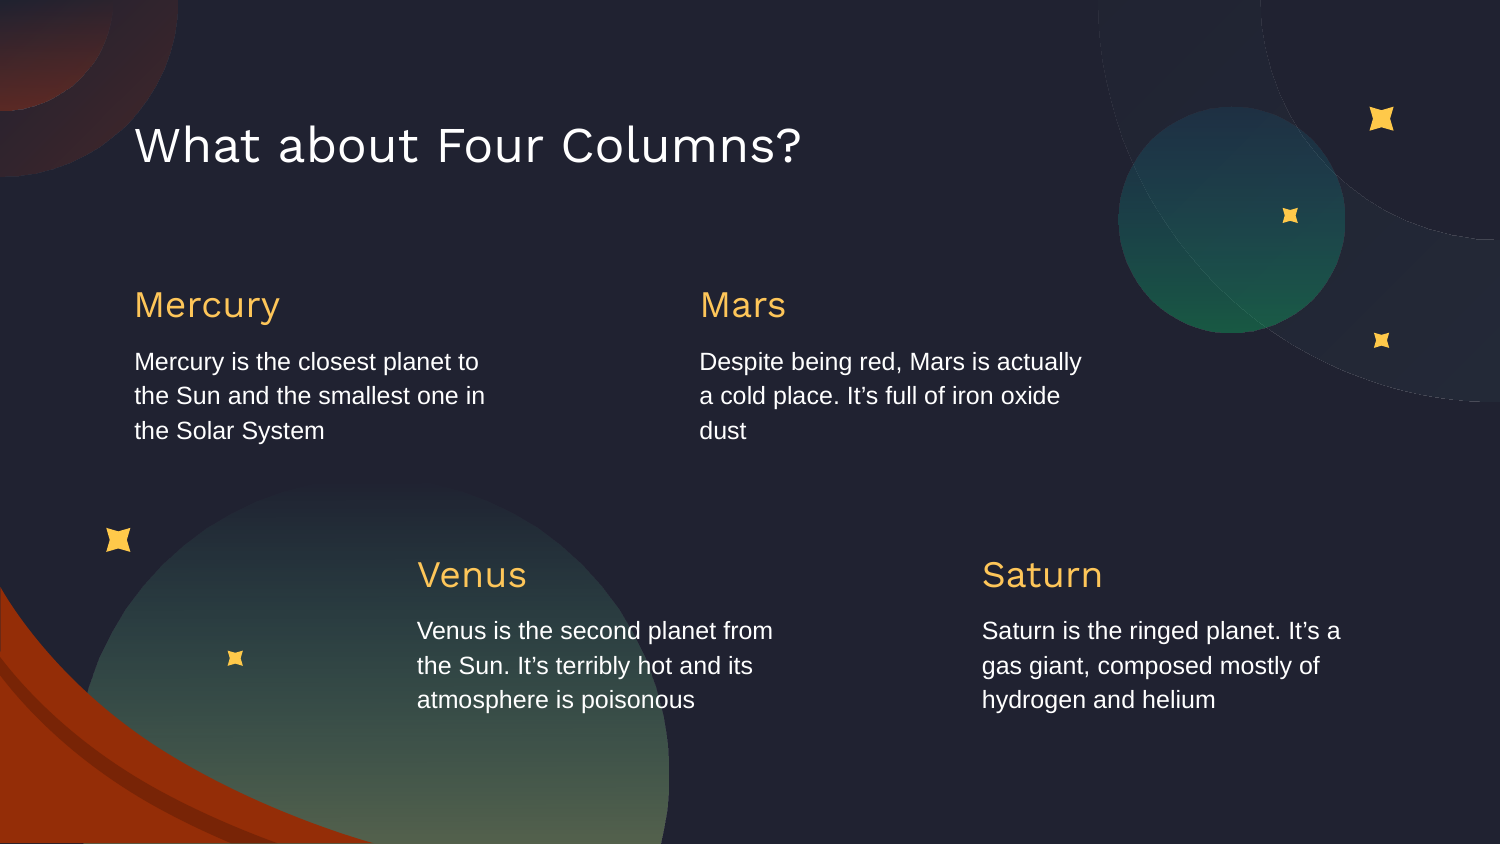

# What about Four Columns?
Mercury
Mars
Mercury is the closest planet to the Sun and the smallest one in the Solar System
Despite being red, Mars is actually a cold place. It’s full of iron oxide dust
Venus
Saturn
Venus is the second planet from the Sun. It’s terribly hot and its atmosphere is poisonous
Saturn is the ringed planet. It’s a gas giant, composed mostly of hydrogen and helium